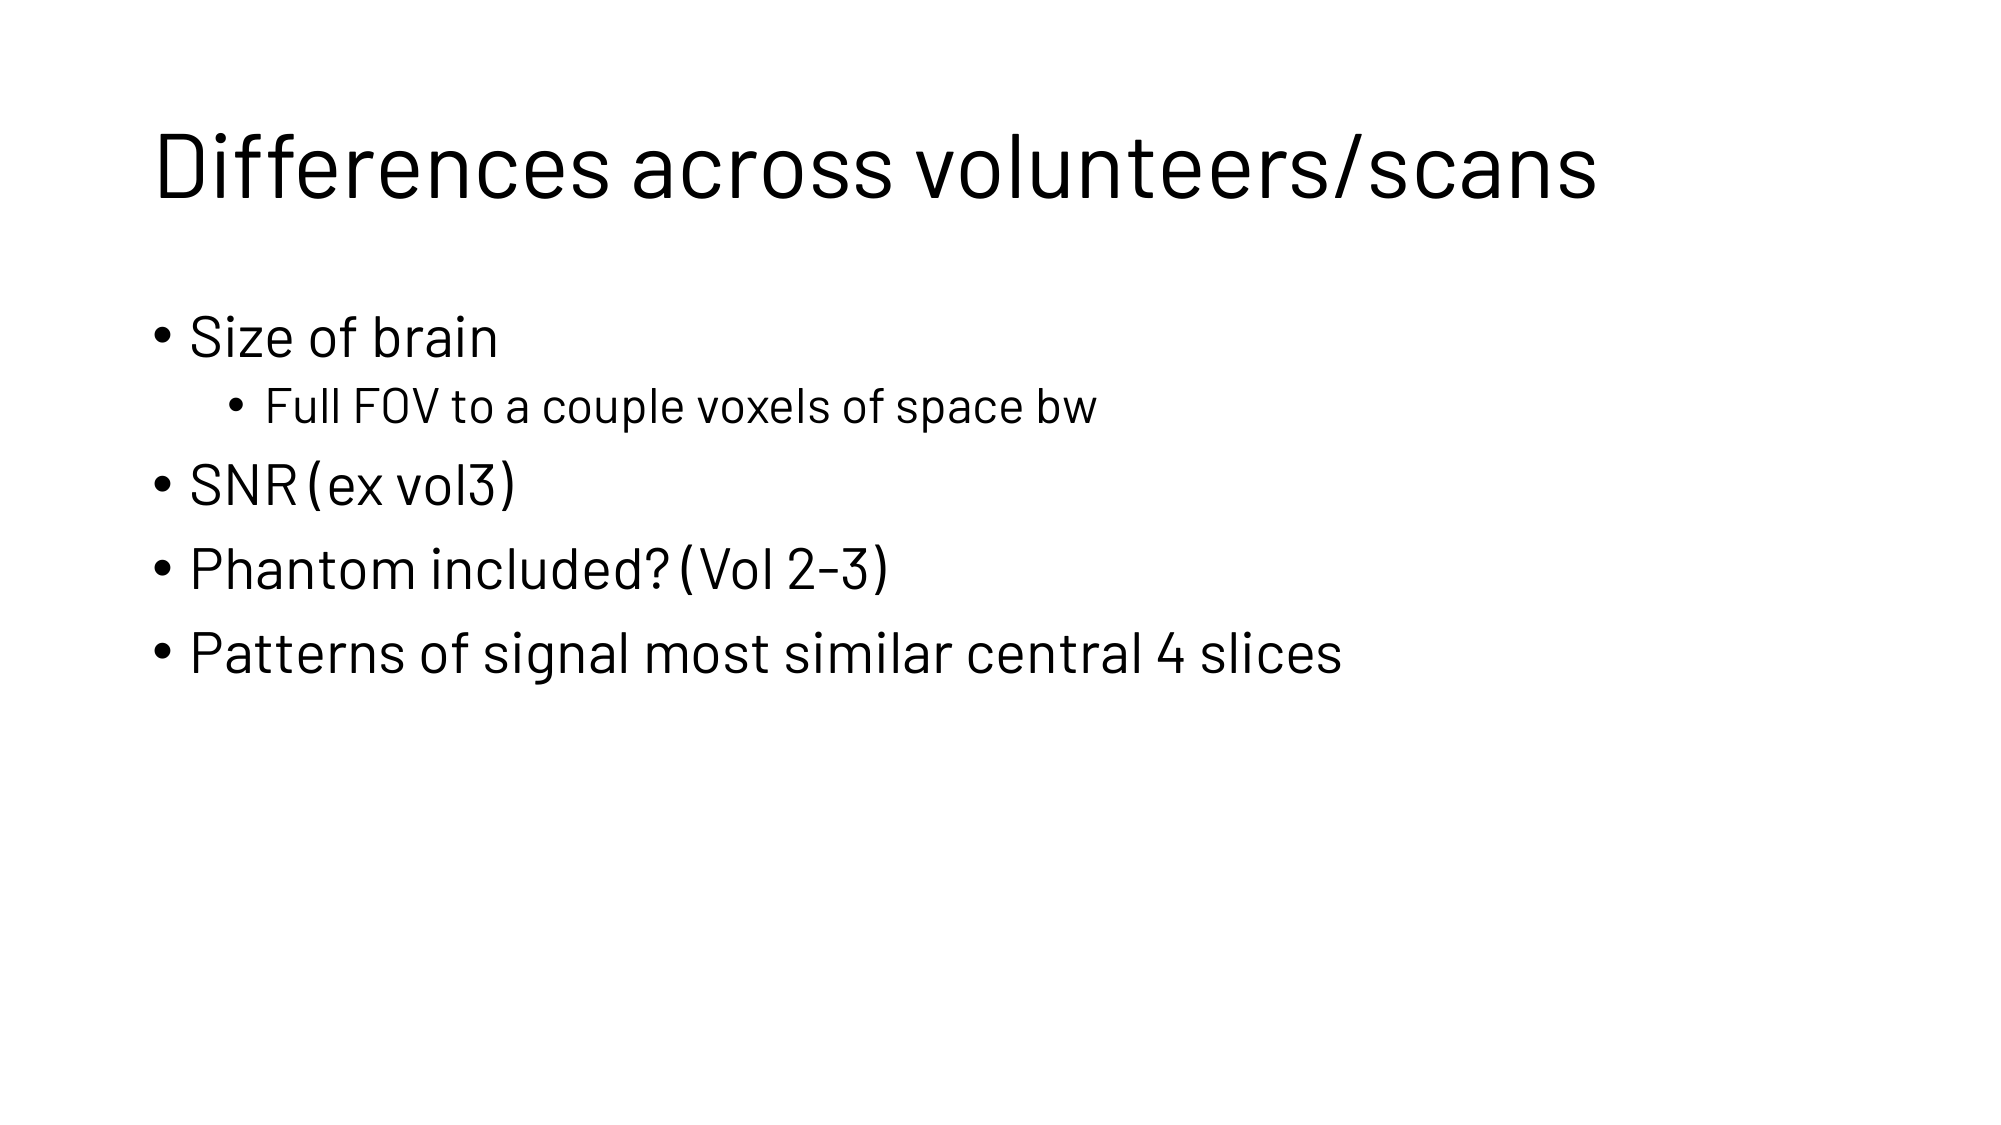

# Differences across volunteers/scans
Size of brain
Full FOV to a couple voxels of space bw
SNR (ex vol3)
Phantom included? (Vol 2-3)
Patterns of signal most similar central 4 slices